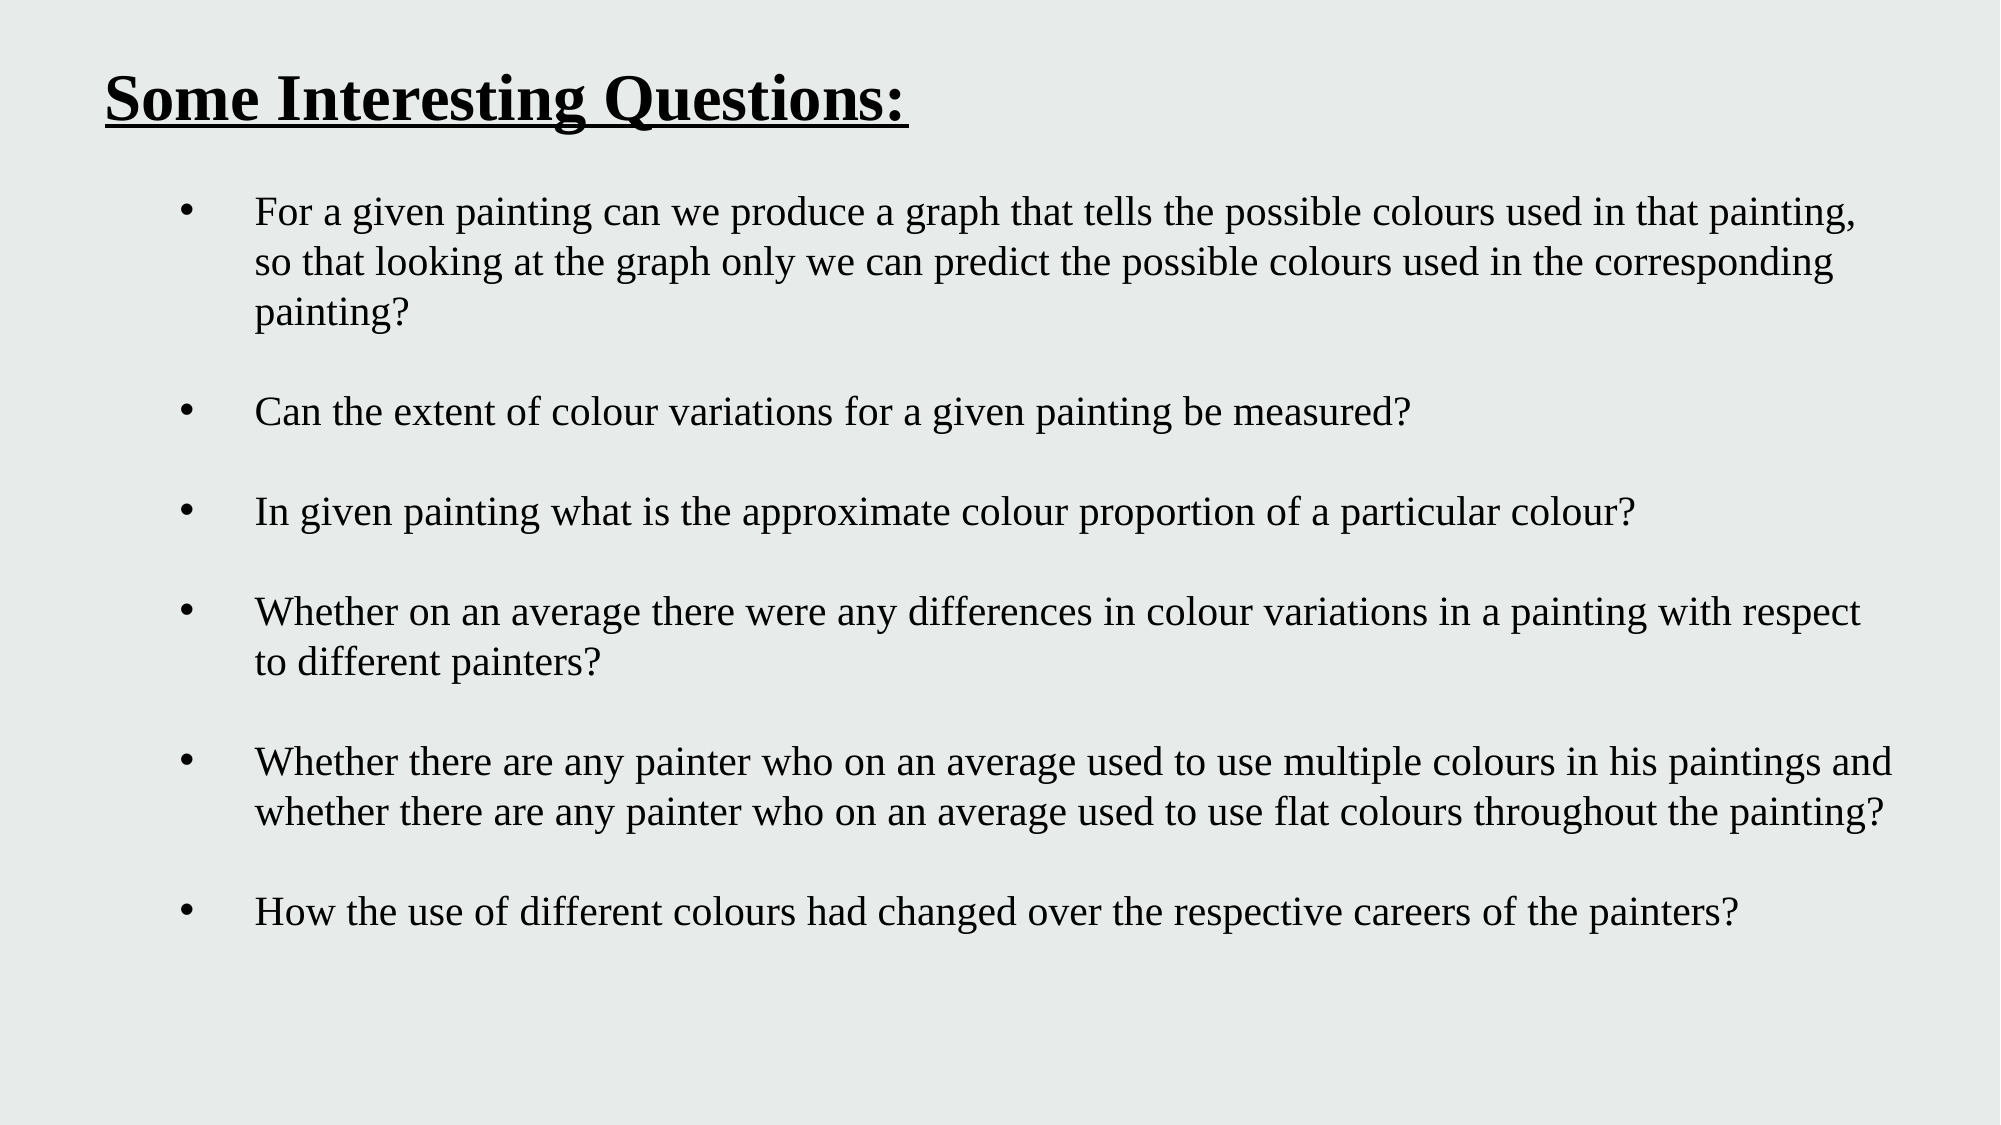

Some Interesting Questions:

For a given painting can we produce a graph that tells the possible colours used in that painting, so that looking at the graph only we can predict the possible colours used in the corresponding painting?

Can the extent of colour variations for a given painting be measured?

In given painting what is the approximate colour proportion of a particular colour?

Whether on an average there were any differences in colour variations in a painting with respect to different painters?

Whether there are any painter who on an average used to use multiple colours in his paintings and whether there are any painter who on an average used to use flat colours throughout the painting?

How the use of different colours had changed over the respective careers of the painters?